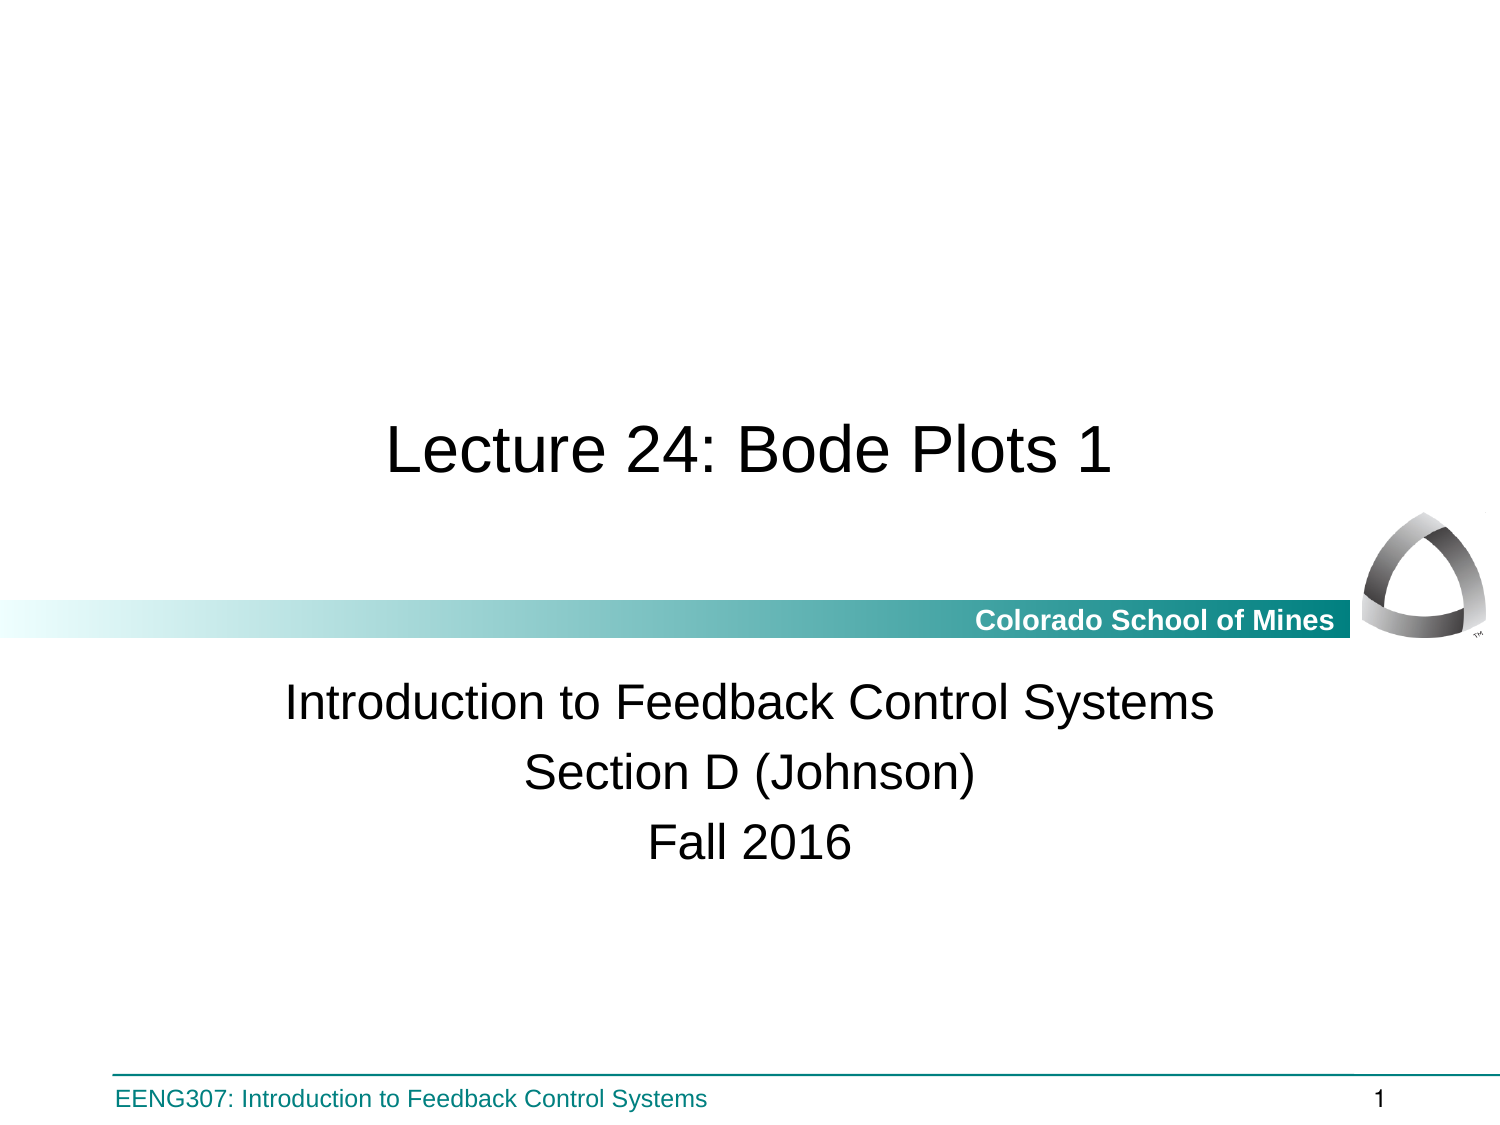

# Lecture 24: Bode Plots 1
Introduction to Feedback Control Systems
Section D (Johnson)
Fall 2016